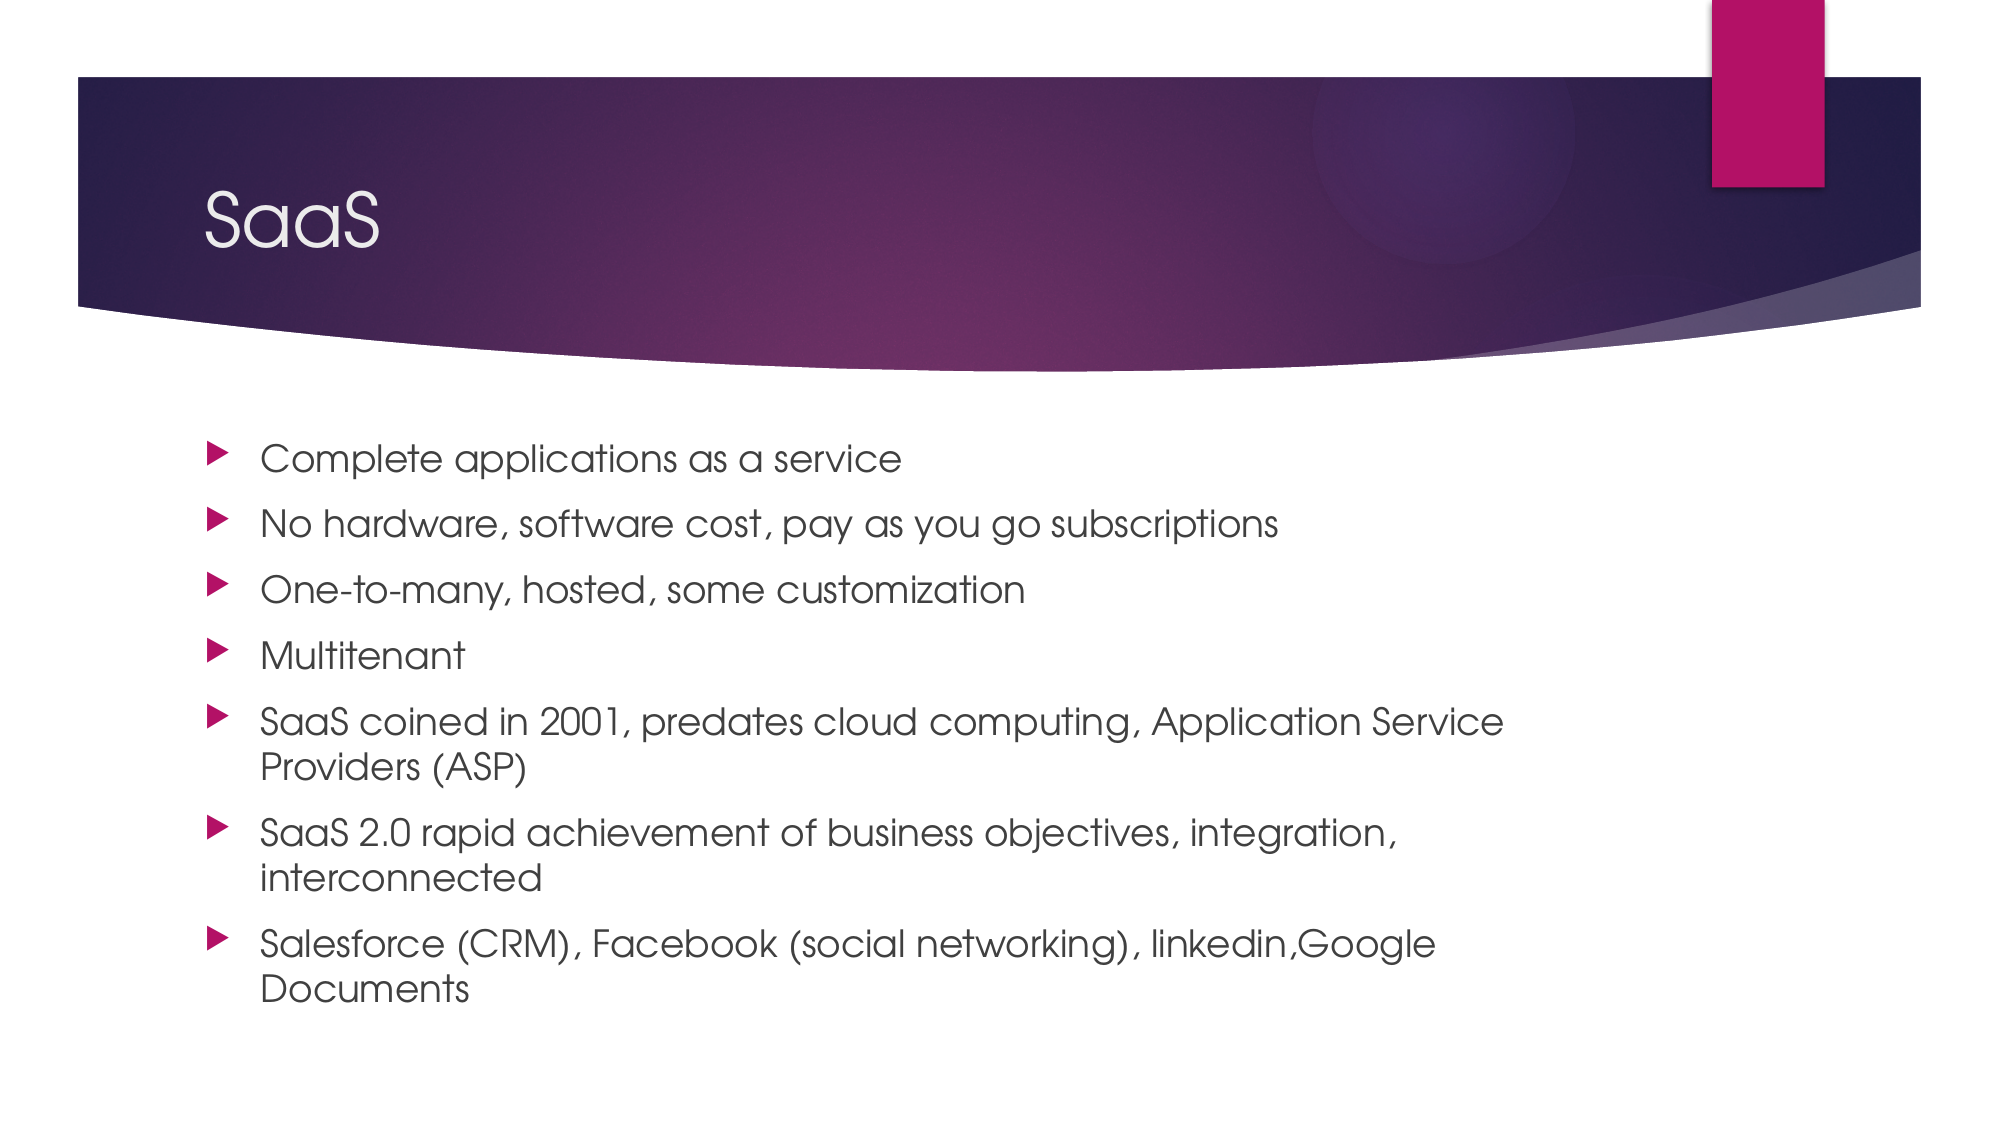

# SaaS
Complete applications as a service
No hardware, software cost, pay as you go subscriptions
One-to-many, hosted, some customization
Multitenant
SaaS coined in 2001, predates cloud computing, Application Service Providers (ASP)
SaaS 2.0 rapid achievement of business objectives, integration, interconnected
Salesforce (CRM), Facebook (social networking), linkedin,Google Documents